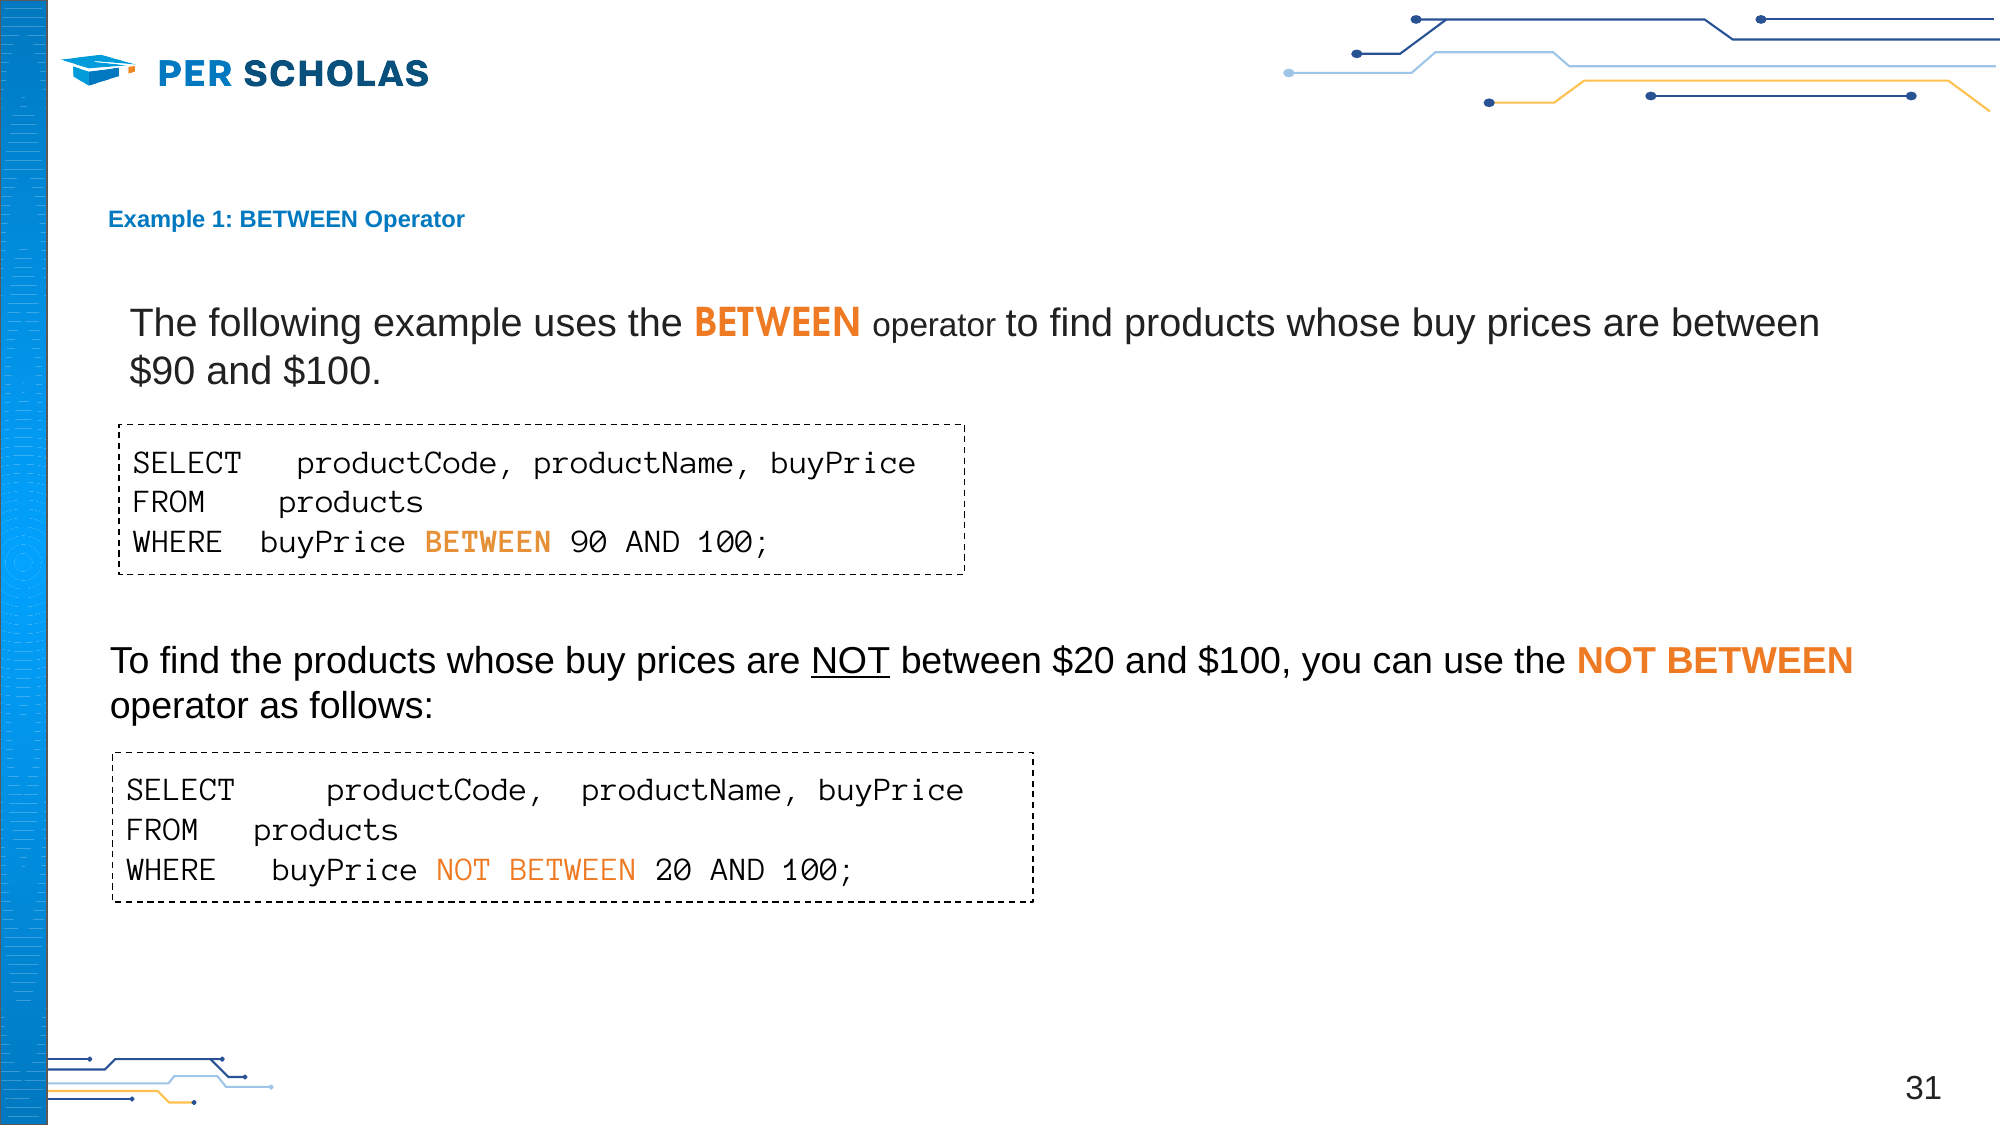

# Example 1: BETWEEN Operator
The following example uses the BETWEEN operator to find products whose buy prices are between $90 and $100.
SELECT   productCode, productName, buyPrice
FROM    products
WHERE  buyPrice BETWEEN 90 AND 100;
To find the products whose buy prices are NOT between $20 and $100, you can use the NOT BETWEEN operator as follows:

SELECT     productCode,  productName, buyPrice
FROM   products
WHERE   buyPrice NOT BETWEEN 20 AND 100;
31